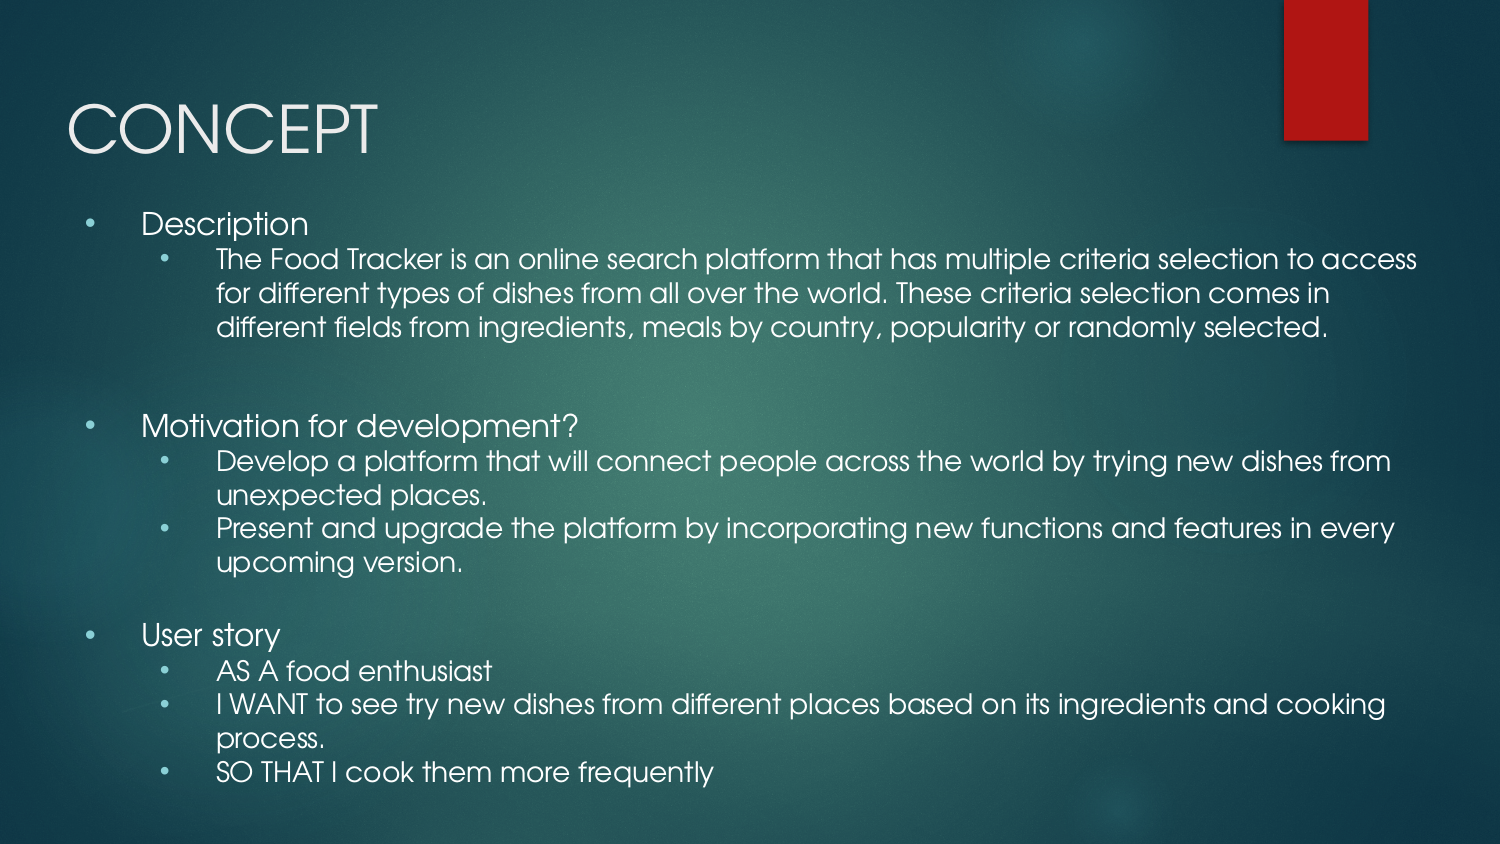

# CONCEPT
Description
The Food Tracker is an online search platform that has multiple criteria selection to access for different types of dishes from all over the world. These criteria selection comes in different fields from ingredients, meals by country, popularity or randomly selected.

Motivation for development?
Develop a platform that will connect people across the world by trying new dishes from unexpected places.
Present and upgrade the platform by incorporating new functions and features in every upcoming version.

User story
AS A food enthusiast
I WANT to see try new dishes from different places based on its ingredients and cooking process.
SO THAT I cook them more frequently